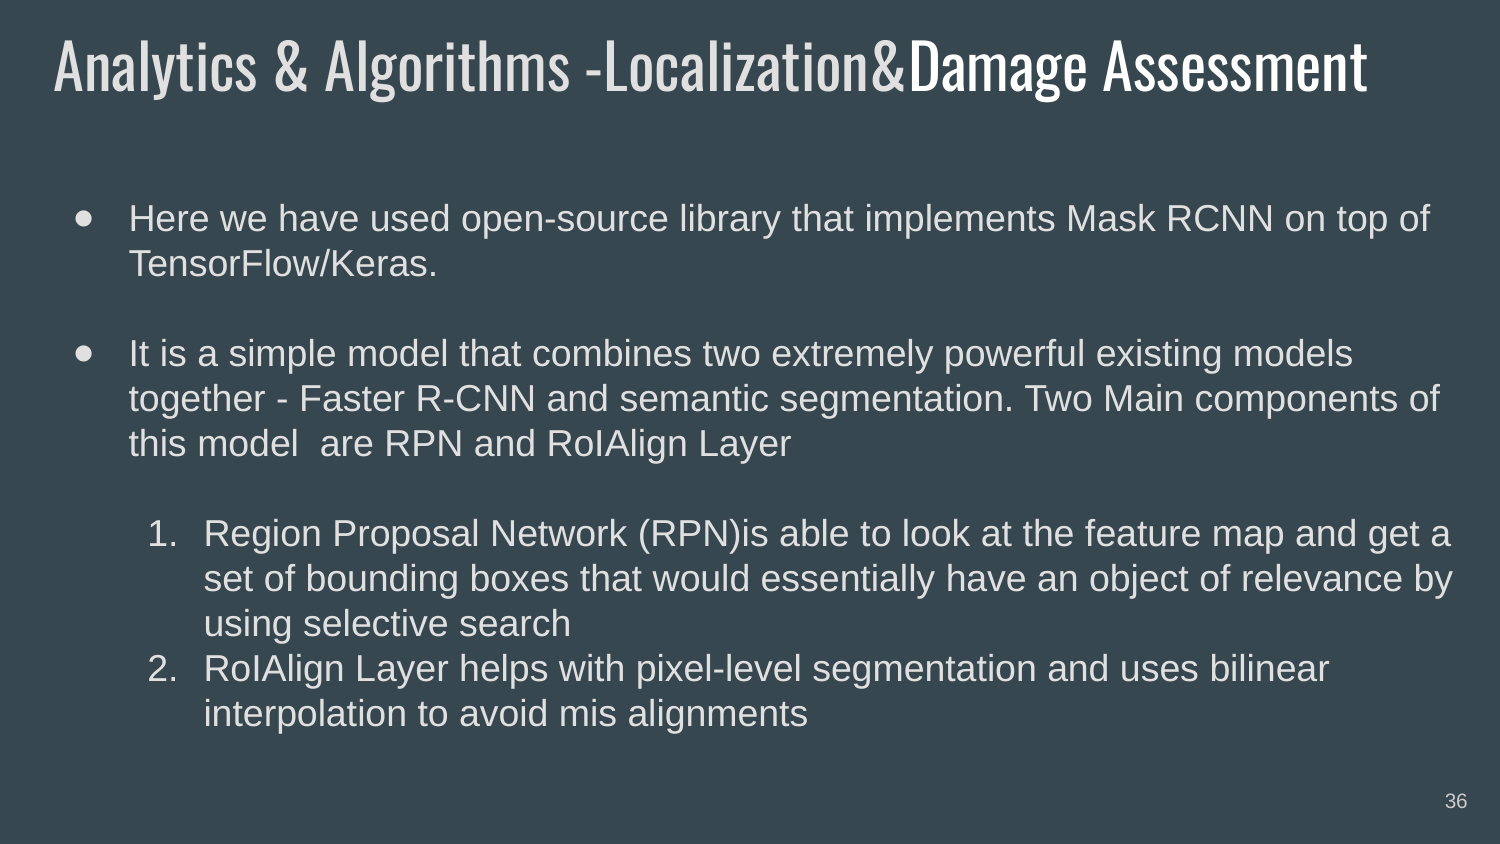

Analytics & Algorithms -Localization&Damage Assessment

Here we have used open-source library that implements Mask RCNN on top of TensorFlow/Keras.

It is a simple model that combines two extremely powerful existing models together - Faster R-CNN and semantic segmentation. Two Main components of this model  are RPN and RoIAlign Layer

Region Proposal Network (RPN)is able to look at the feature map and get a set of bounding boxes that would essentially have an object of relevance by using selective search
RoIAlign Layer helps with pixel-level segmentation and uses bilinear interpolation to avoid mis alignments

36